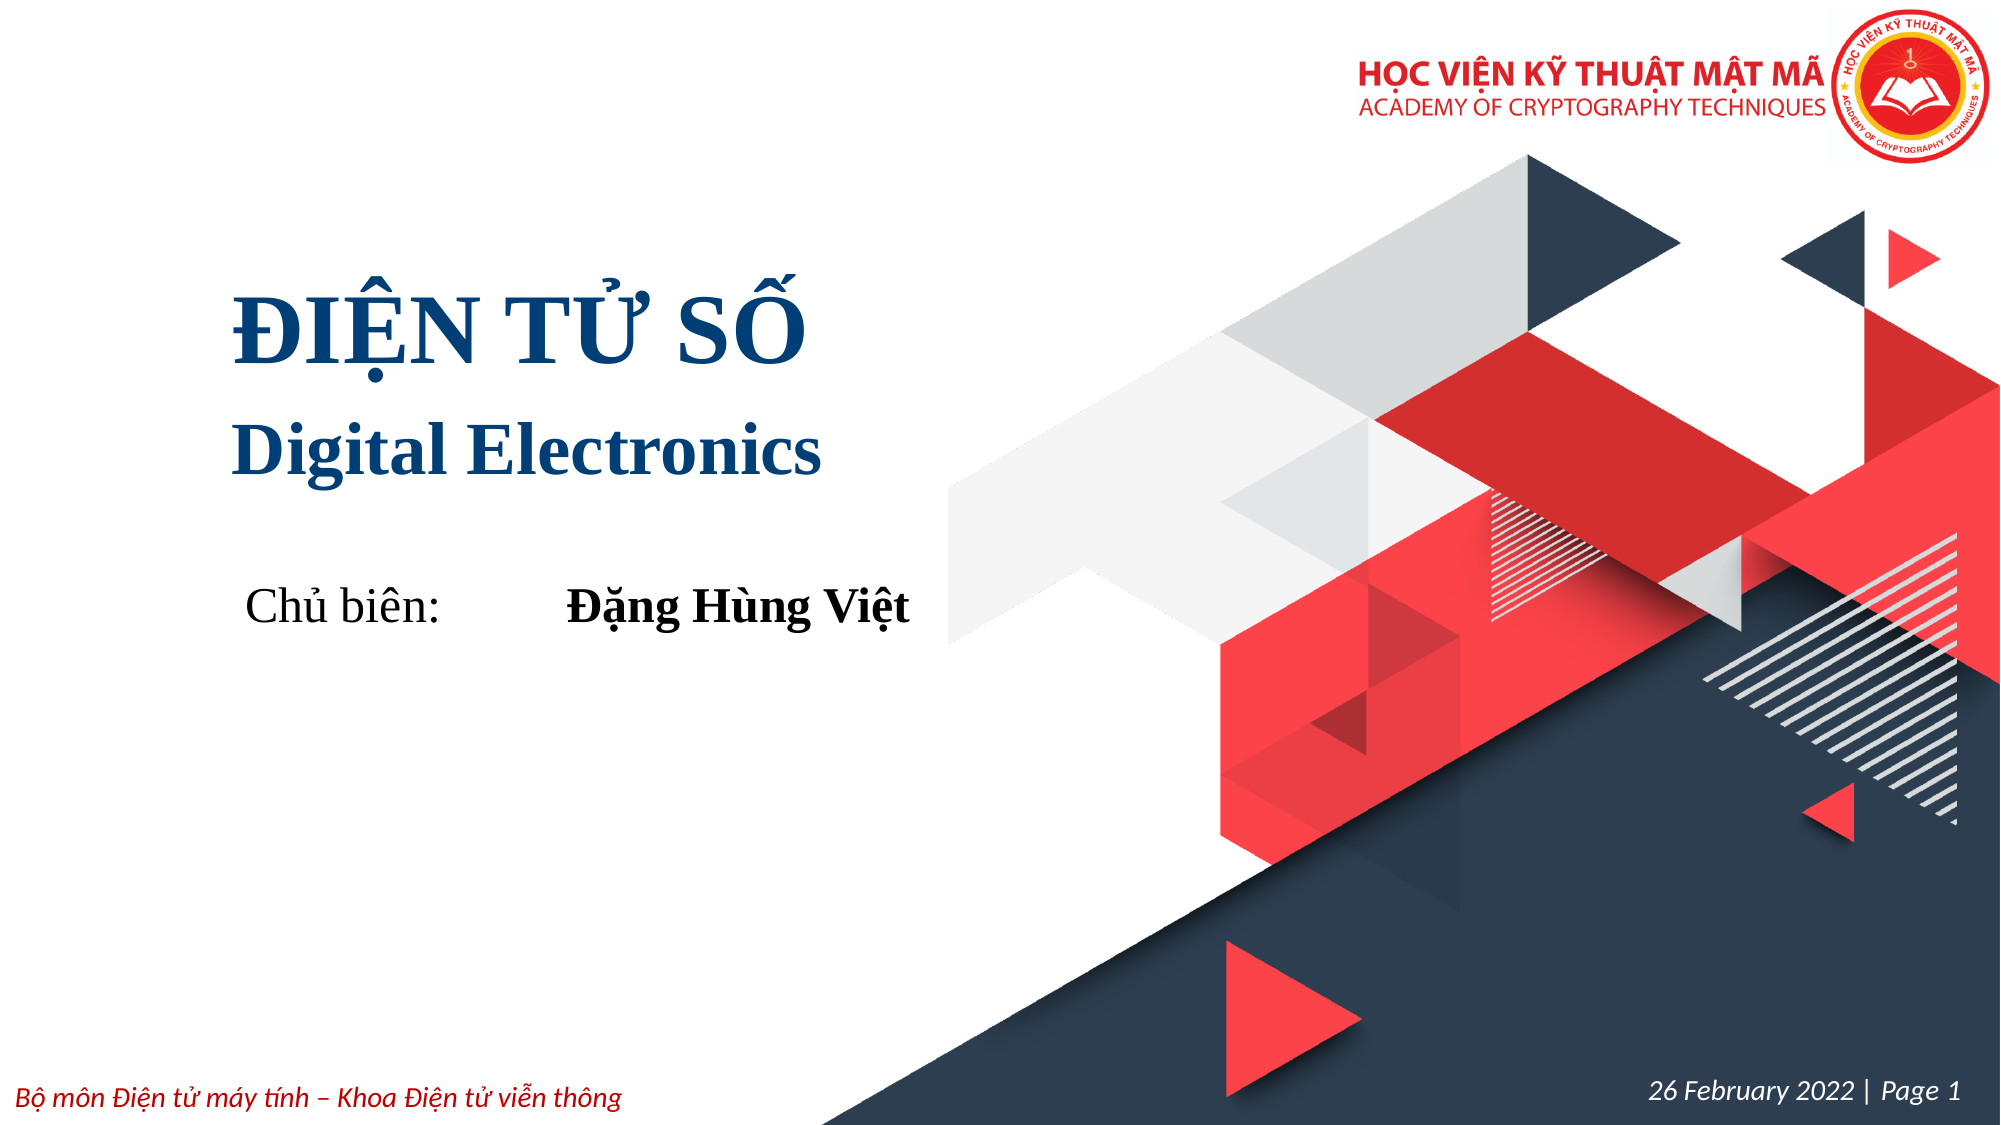

ĐIỆN TỬ SỐ
Digital Electronics
Chủ biên:          Đặng Hùng Việt